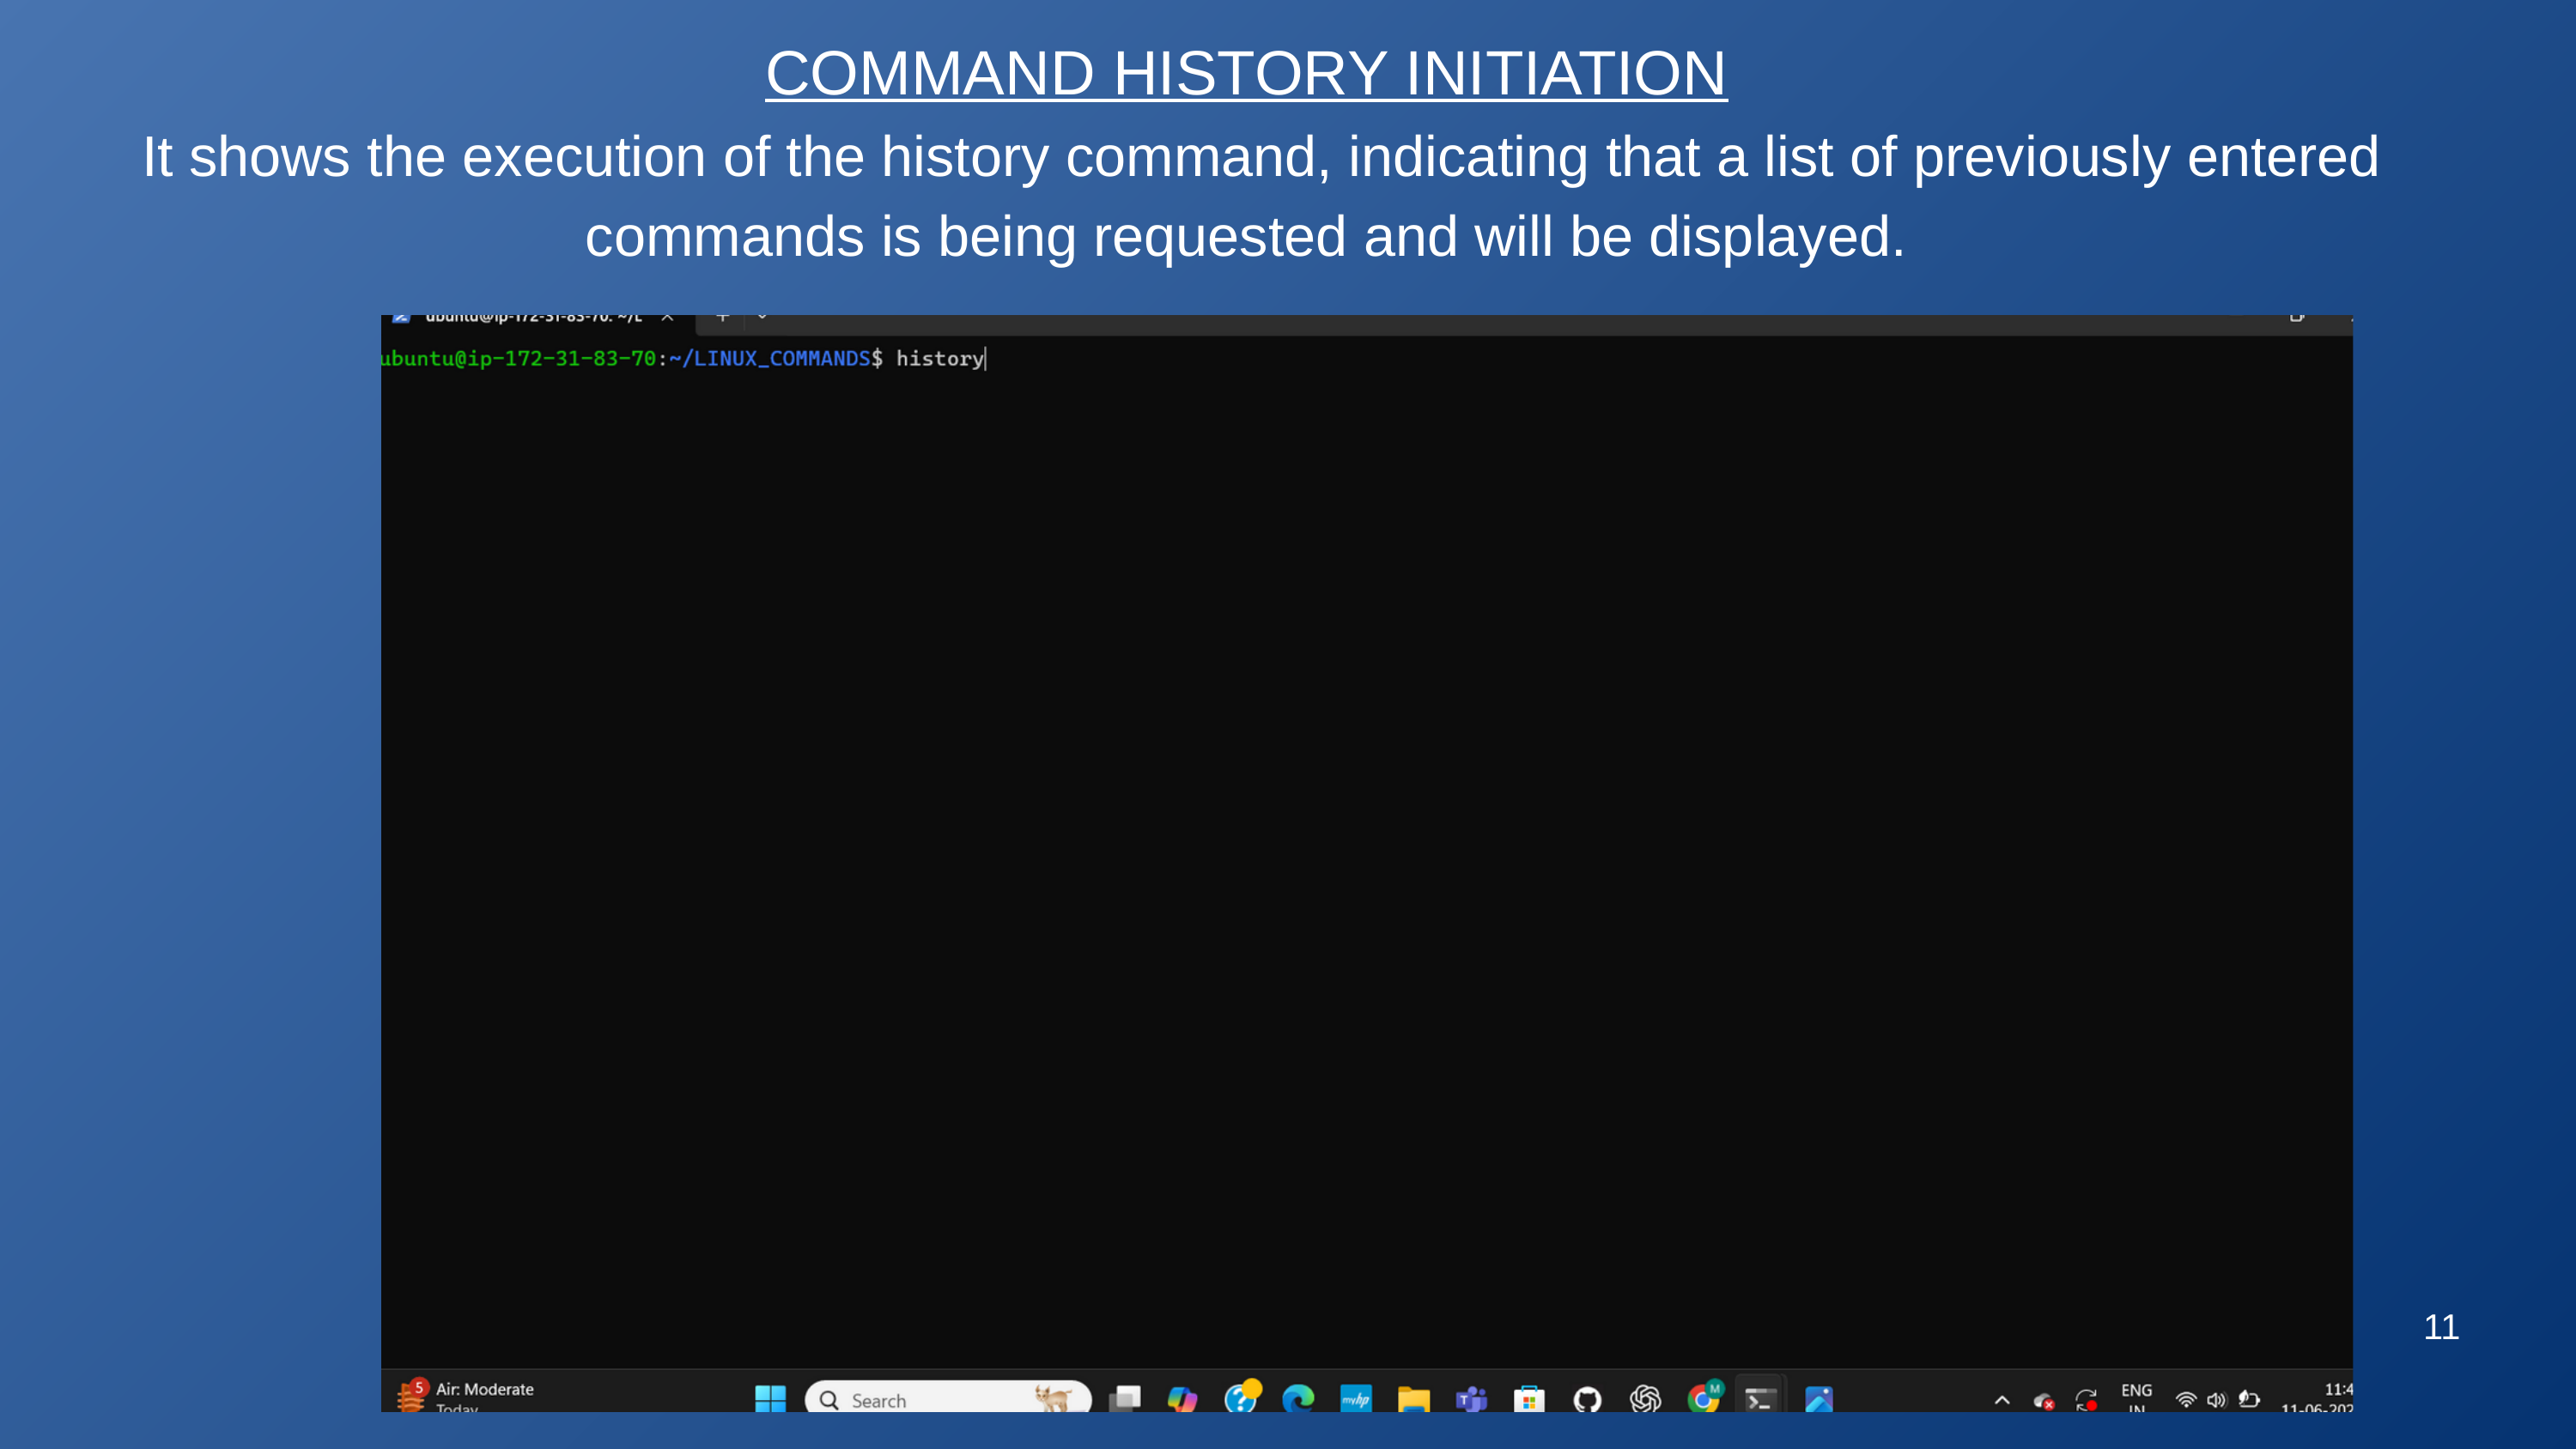

COMMAND HISTORY INITIATION
  It shows the execution of the history command, indicating that a list of previously entered commands is being requested and will be displayed.

11